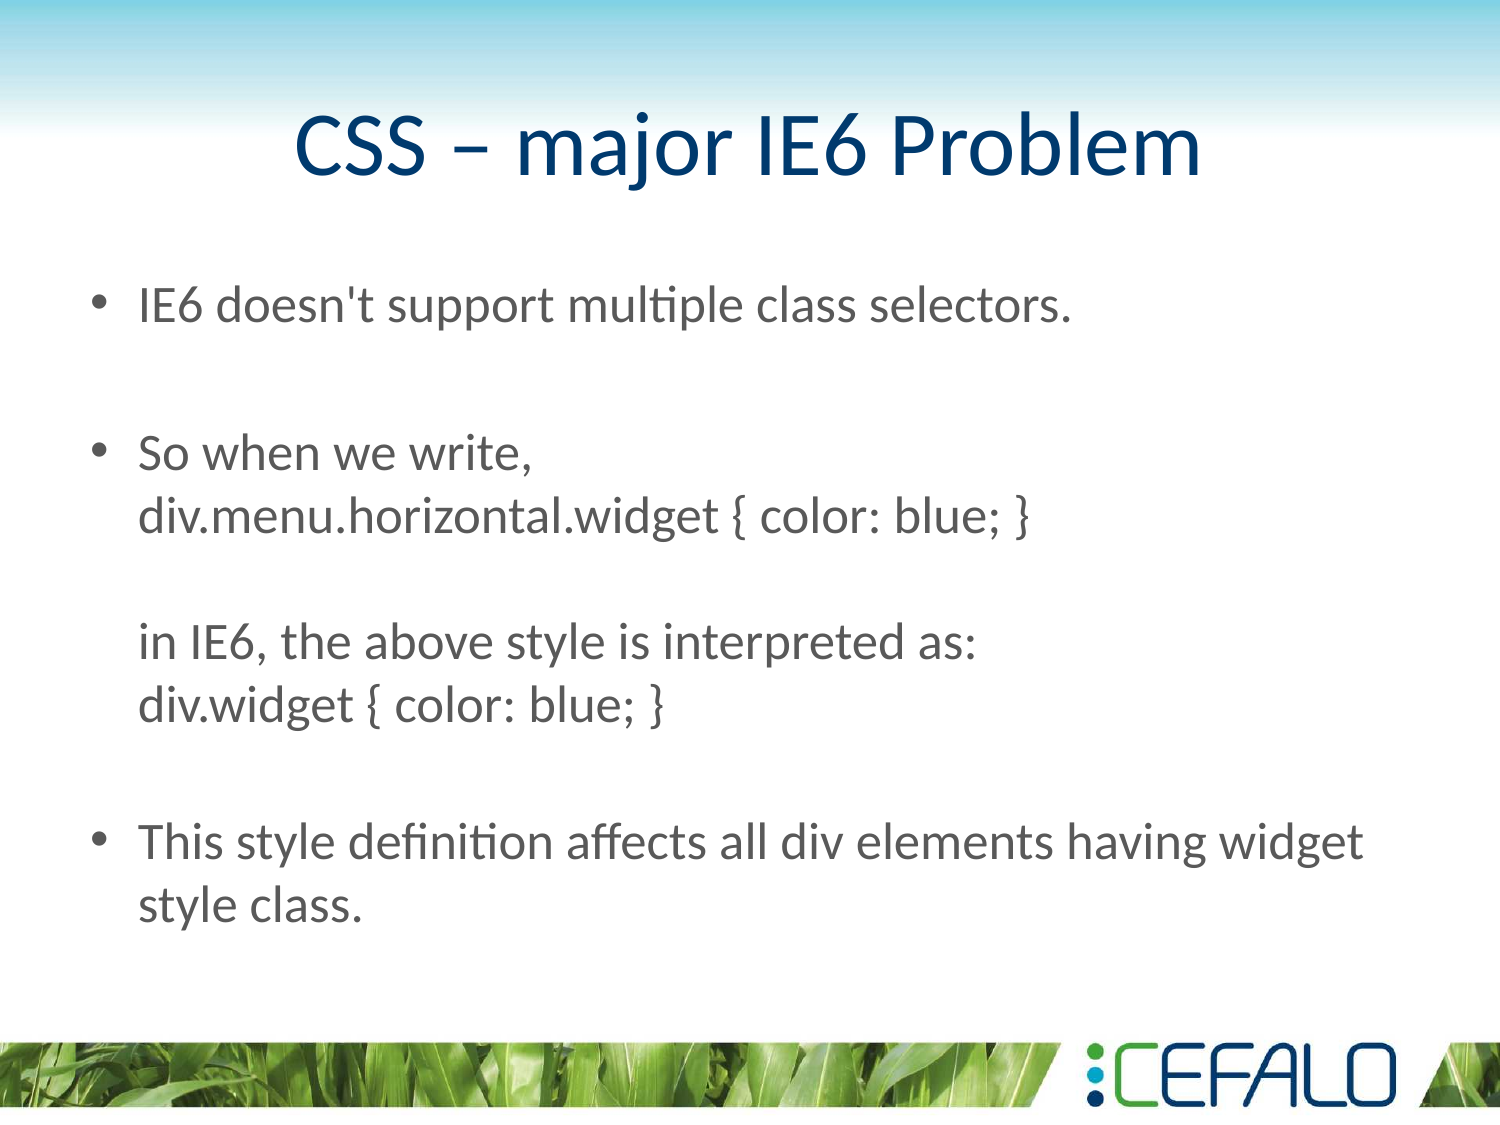

# CSS – major IE6 Problem
IE6 doesn't support multiple class selectors.

So when we write,
div.menu.horizontal.widget { color: blue; }
in IE6, the above style is interpreted as:
div.widget { color: blue; }
This style definition affects all div elements having widget style class.